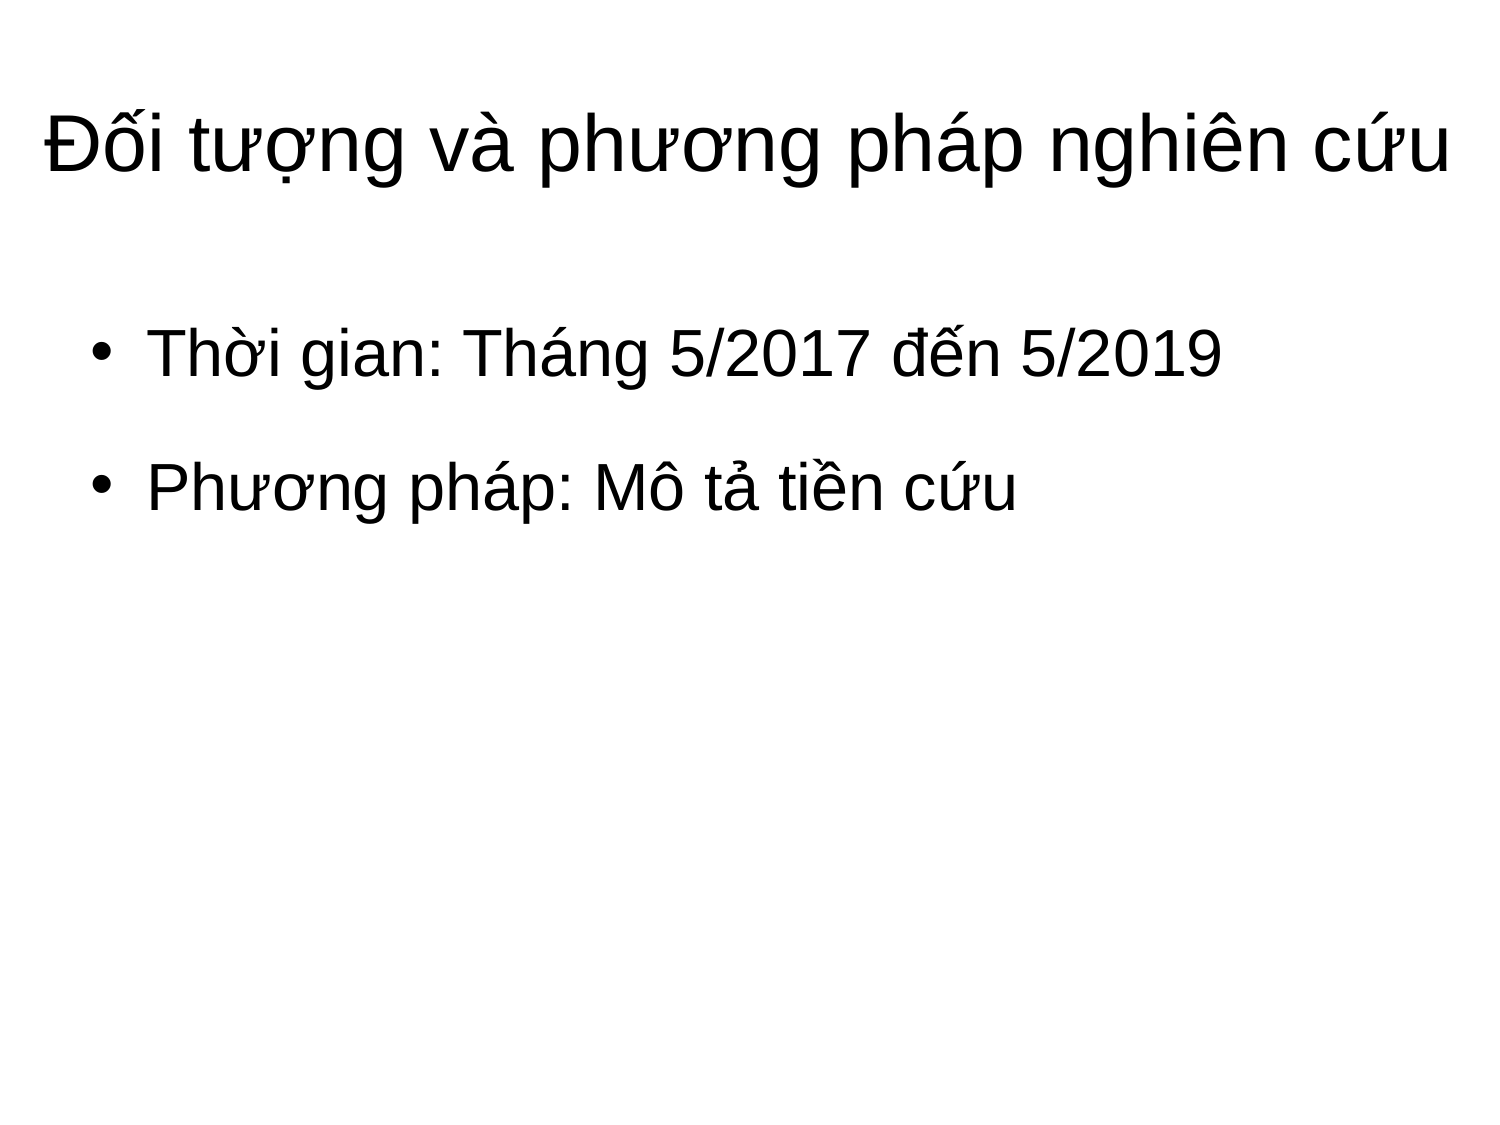

# Đối tượng và phương pháp nghiên cứu
Thời gian: Tháng 5/2017 đến 5/2019
Phương pháp: Mô tả tiền cứu